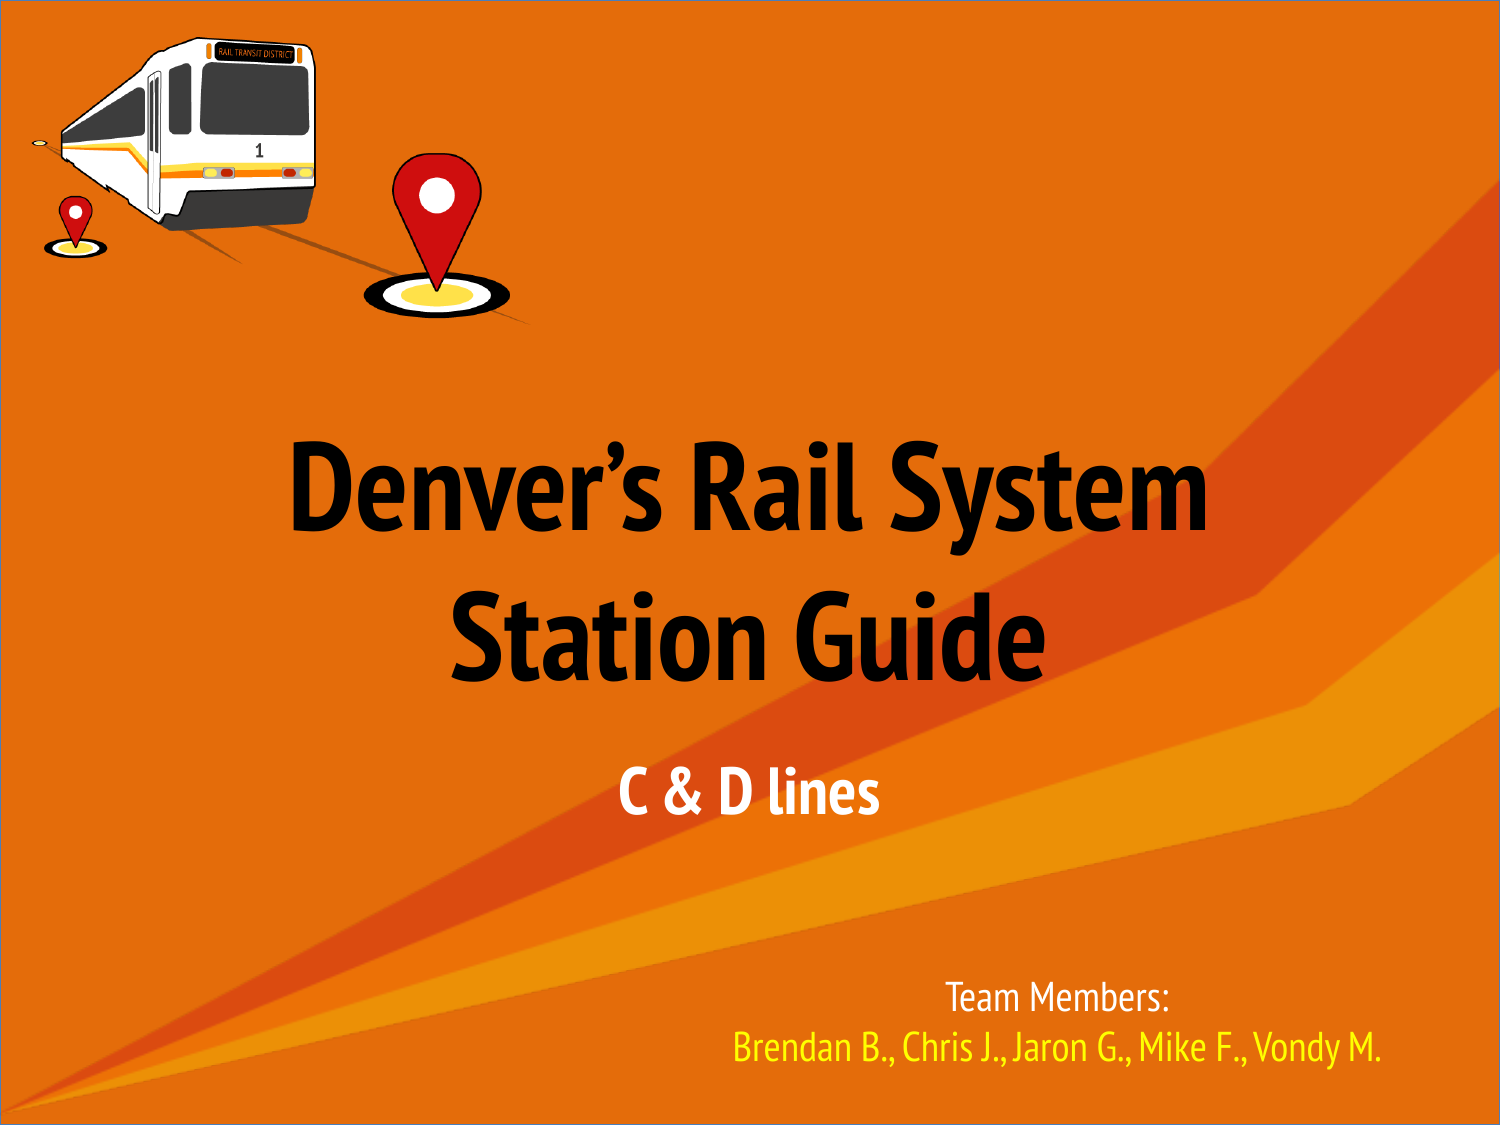

# Denver’s Rail System Station Guide
C & D lines
Team Members:
Brendan B., Chris J., Jaron G., Mike F., Vondy M.